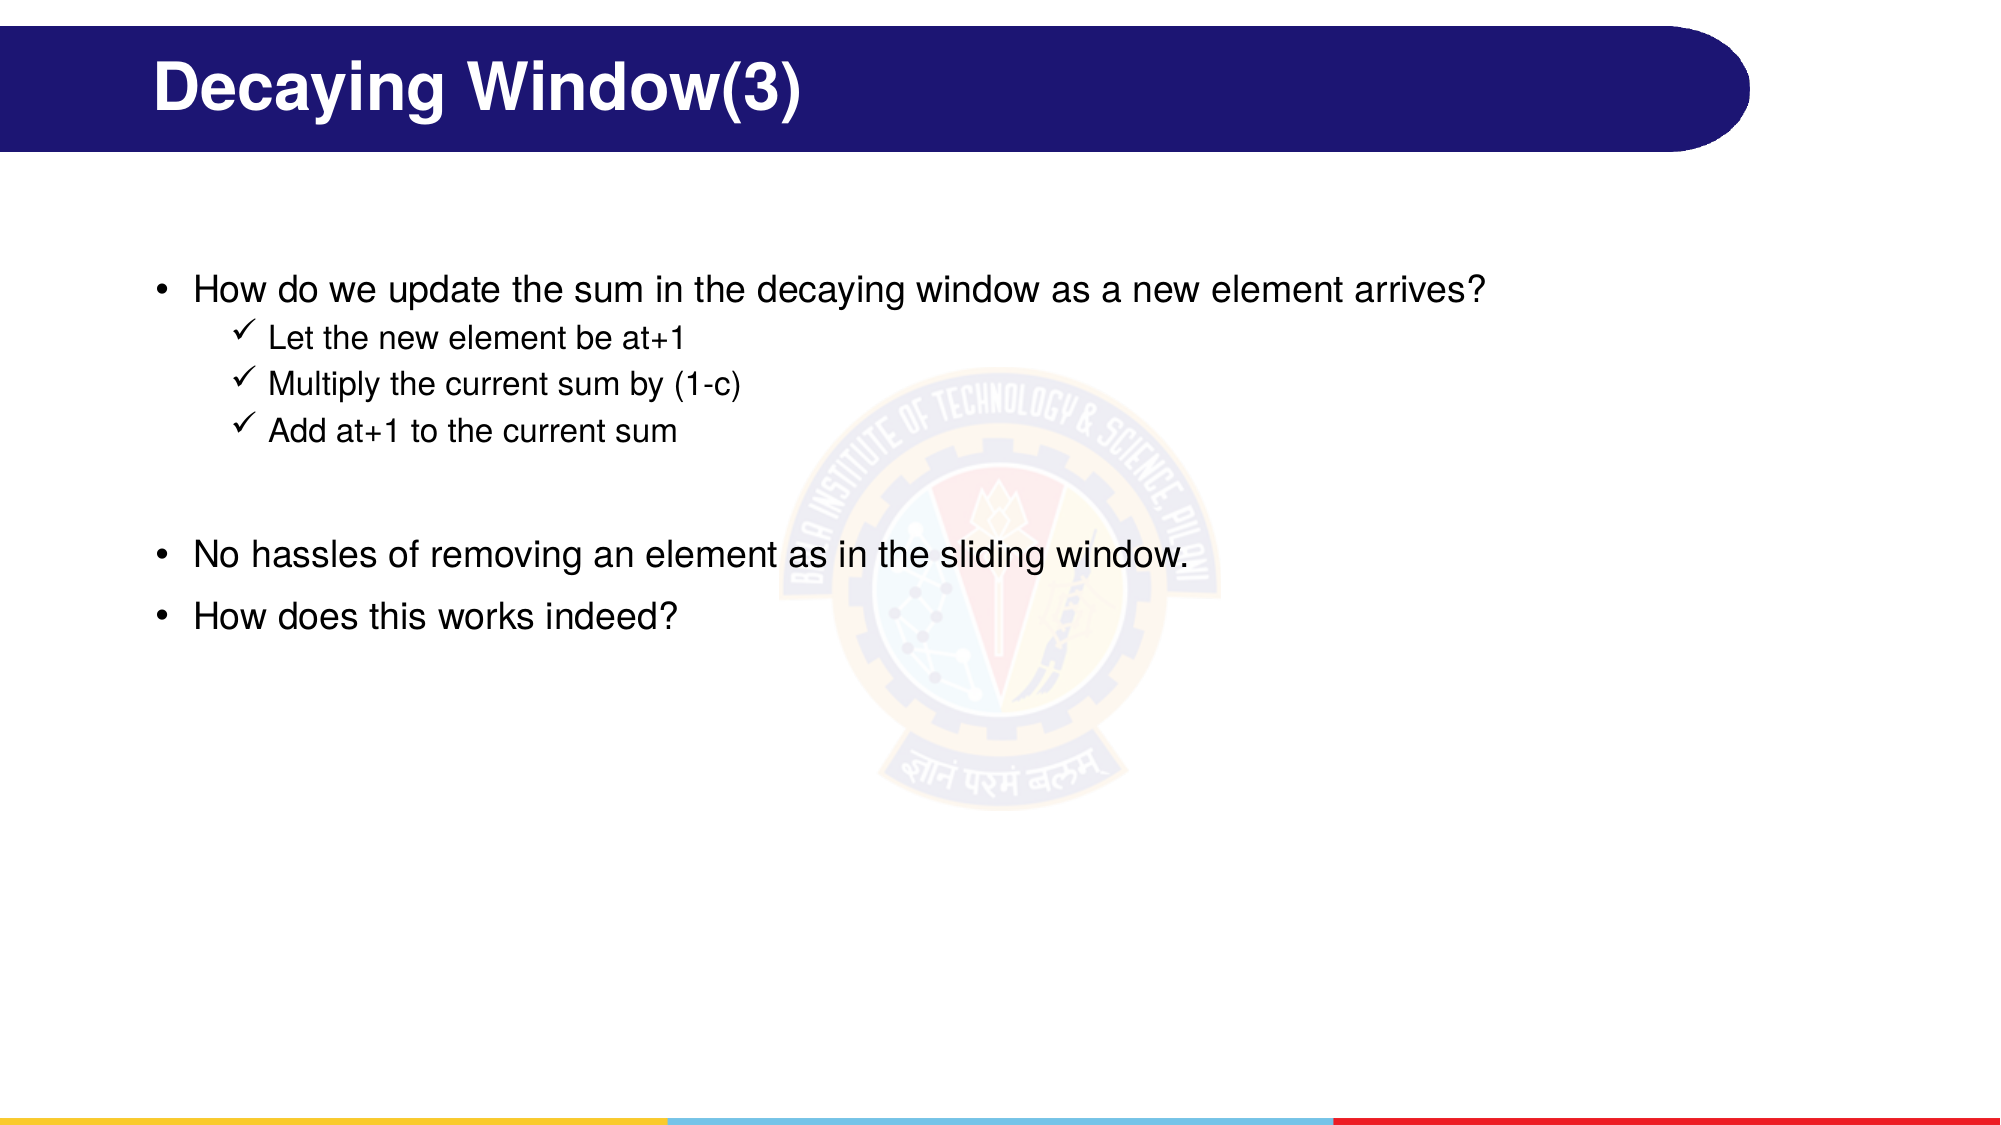

# Decaying Window(3)

How do we update the sum in the decaying window as a new element arrives?
Let the new element be at+1
Multiply the current sum by (1-c)
Add at+1 to the current sum

No hassles of removing an element as in the sliding window.
How does this works indeed?